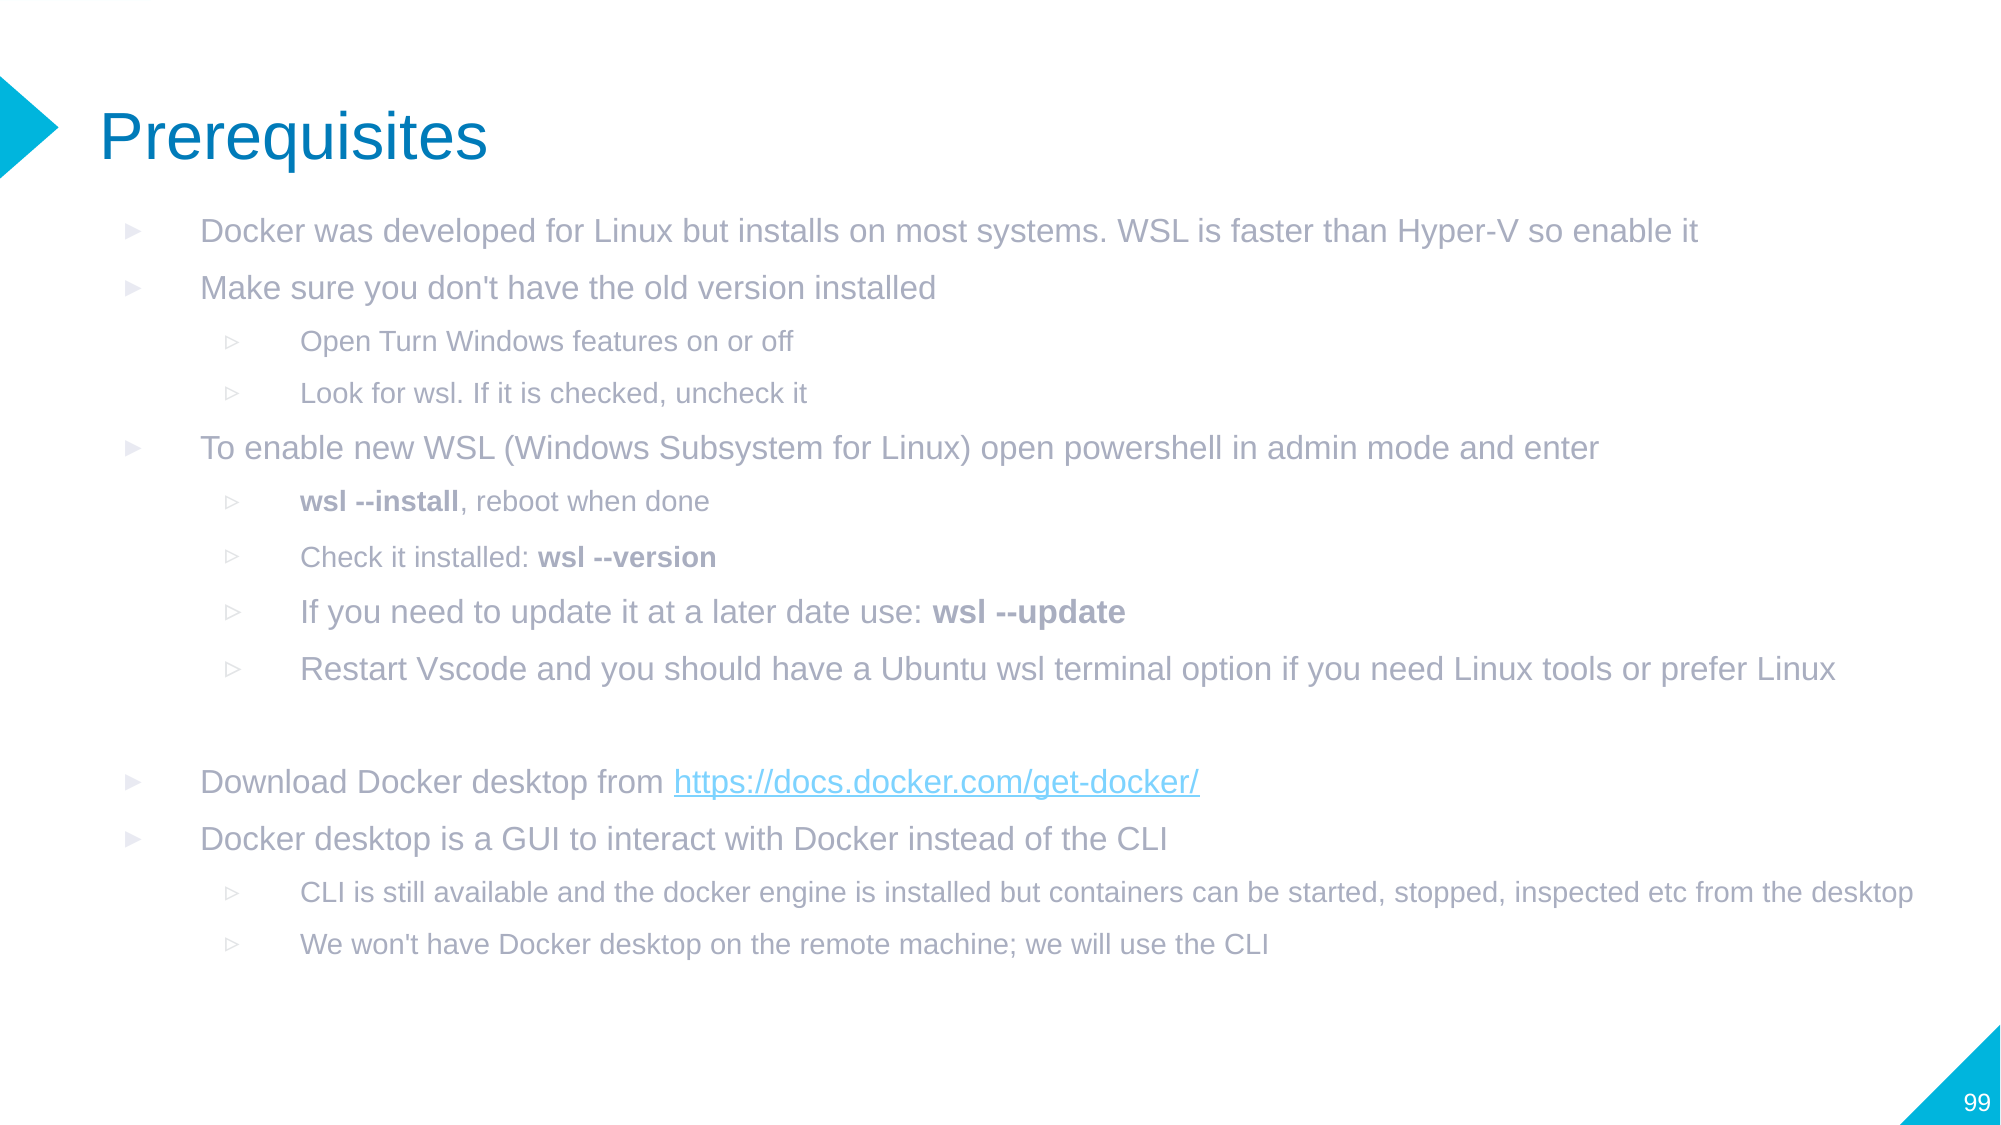

# Prerequisites
Docker was developed for Linux but installs on most systems. WSL is faster than Hyper-V so enable it
Make sure you don't have the old version installed
Open Turn Windows features on or off
Look for wsl. If it is checked, uncheck it
To enable new WSL (Windows Subsystem for Linux) open powershell in admin mode and enter
wsl --install, reboot when done
Check it installed: wsl --version
If you need to update it at a later date use: wsl --update
Restart Vscode and you should have a Ubuntu wsl terminal option if you need Linux tools or prefer Linux

Download Docker desktop from https://docs.docker.com/get-docker/
Docker desktop is a GUI to interact with Docker instead of the CLI
CLI is still available and the docker engine is installed but containers can be started, stopped, inspected etc from the desktop
We won't have Docker desktop on the remote machine; we will use the CLI

99